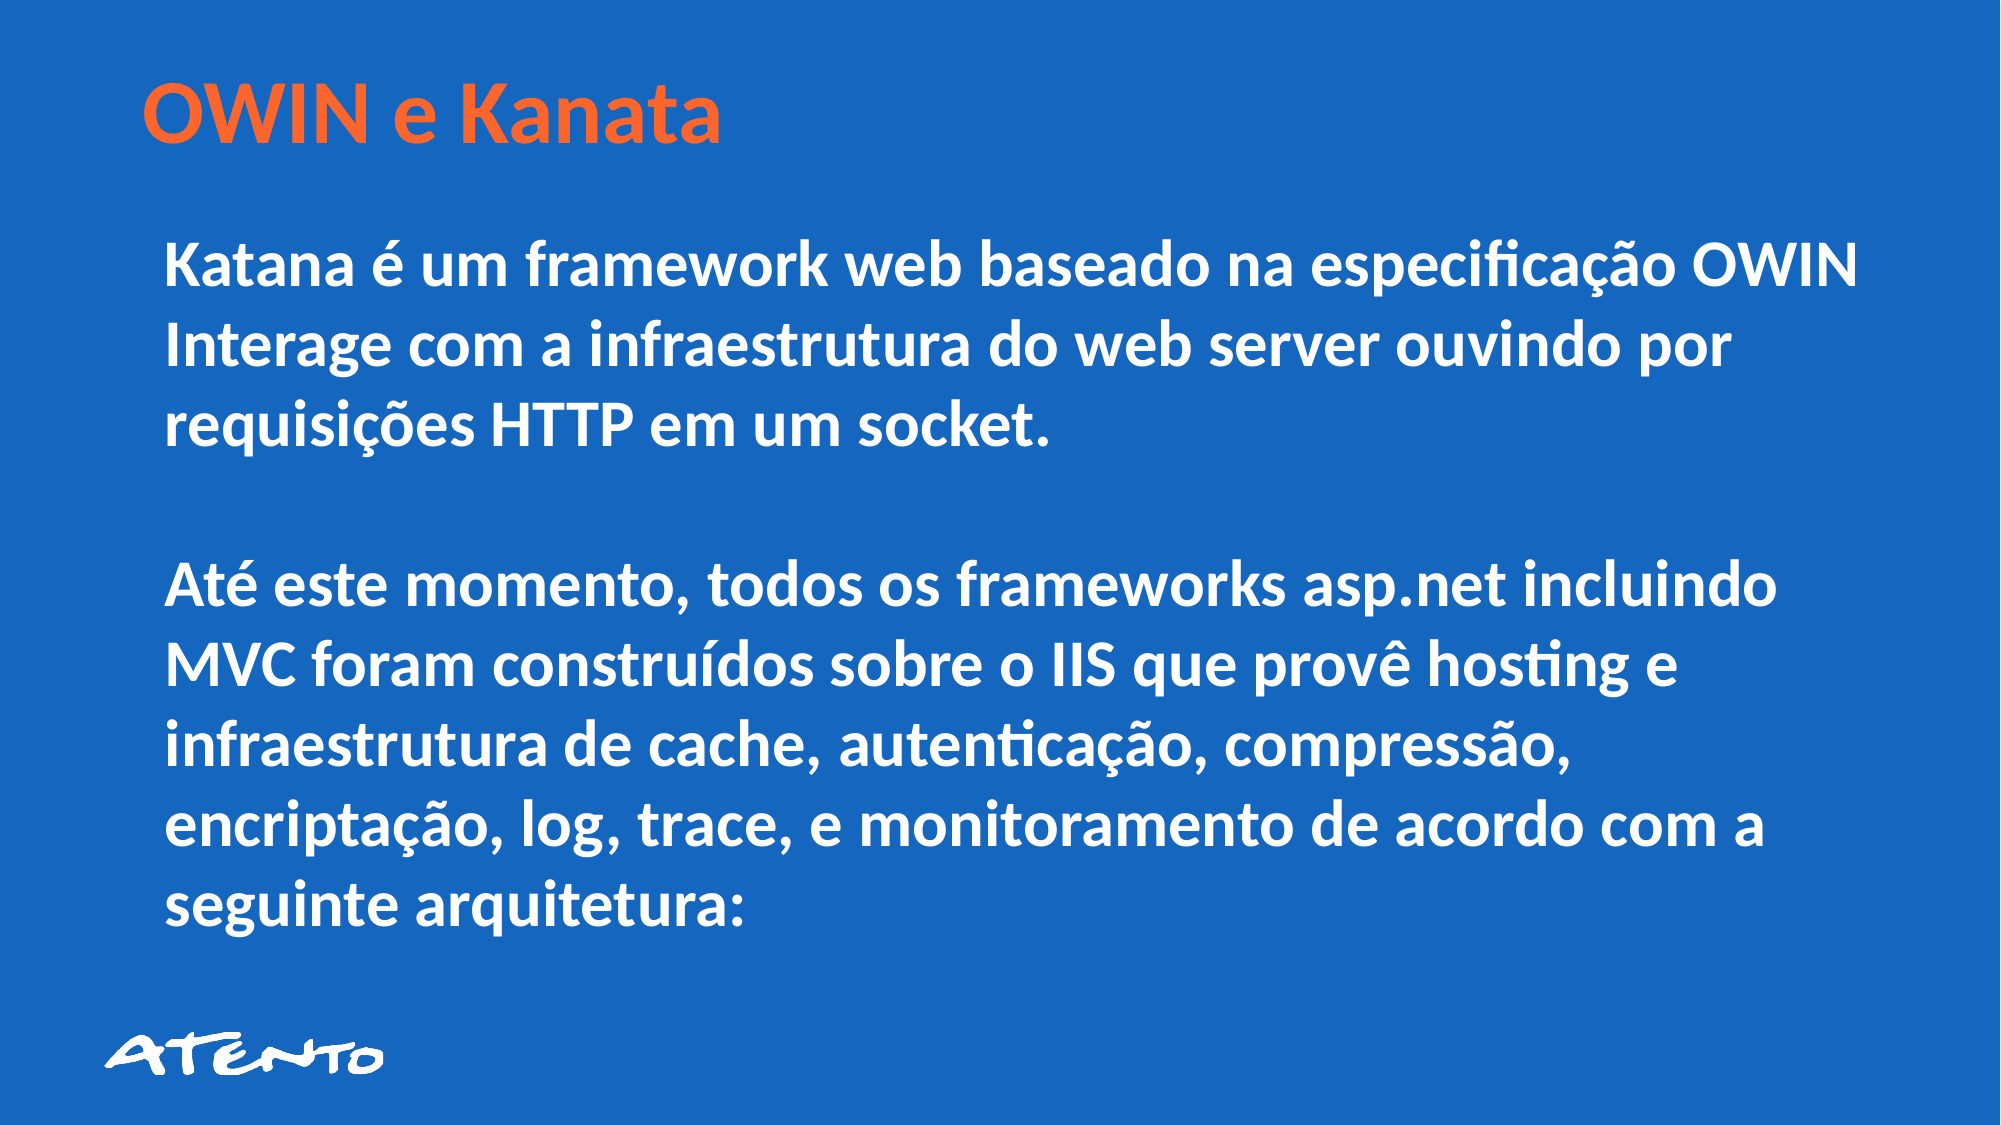

OWIN e Kanata
Katana é um framework web baseado na especificação OWIN
Interage com a infraestrutura do web server ouvindo por requisições HTTP em um socket.

Até este momento, todos os frameworks asp.net incluindo MVC foram construídos sobre o IIS que provê hosting e infraestrutura de cache, autenticação, compressão, encriptação, log, trace, e monitoramento de acordo com a seguinte arquitetura: